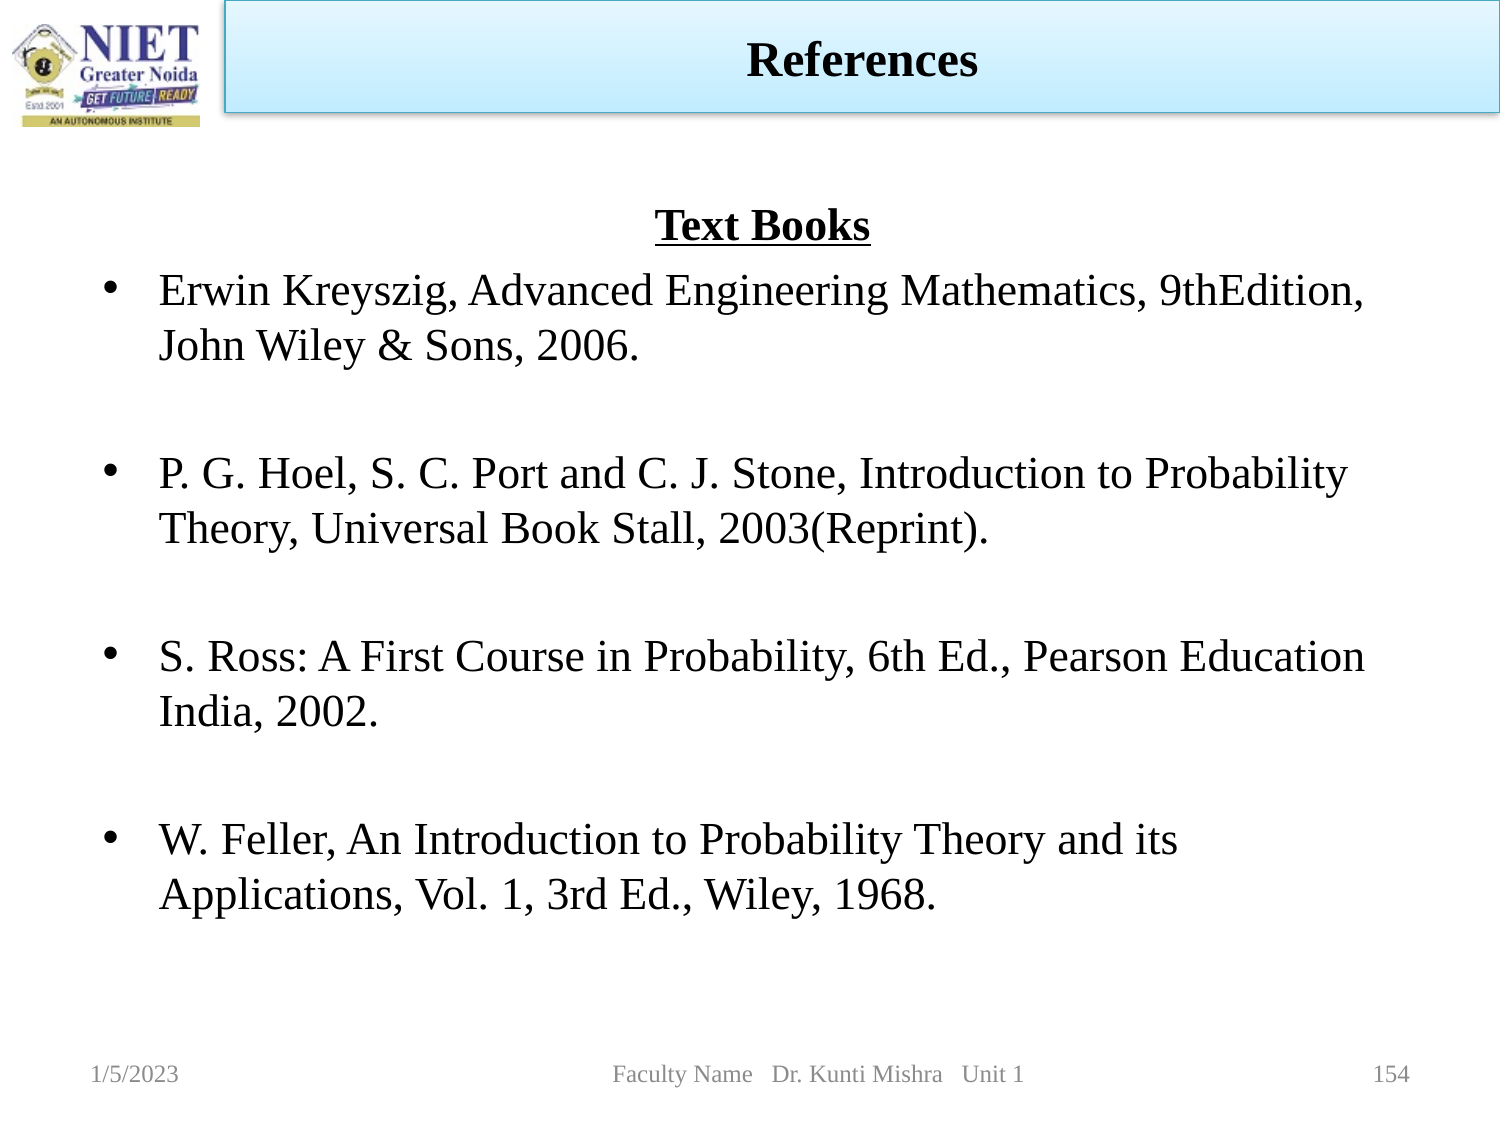

References
Text Books
Erwin Kreyszig, Advanced Engineering Mathematics, 9thEdition, John Wiley & Sons, 2006.

P. G. Hoel, S. C. Port and C. J. Stone, Introduction to Probability Theory, Universal Book Stall, 2003(Reprint).

S. Ross: A First Course in Probability, 6th Ed., Pearson Education India, 2002.

W. Feller, An Introduction to Probability Theory and its Applications, Vol. 1, 3rd Ed., Wiley, 1968.

1/5/2023
Faculty Name   Dr. Kunti Mishra   Unit 1
154